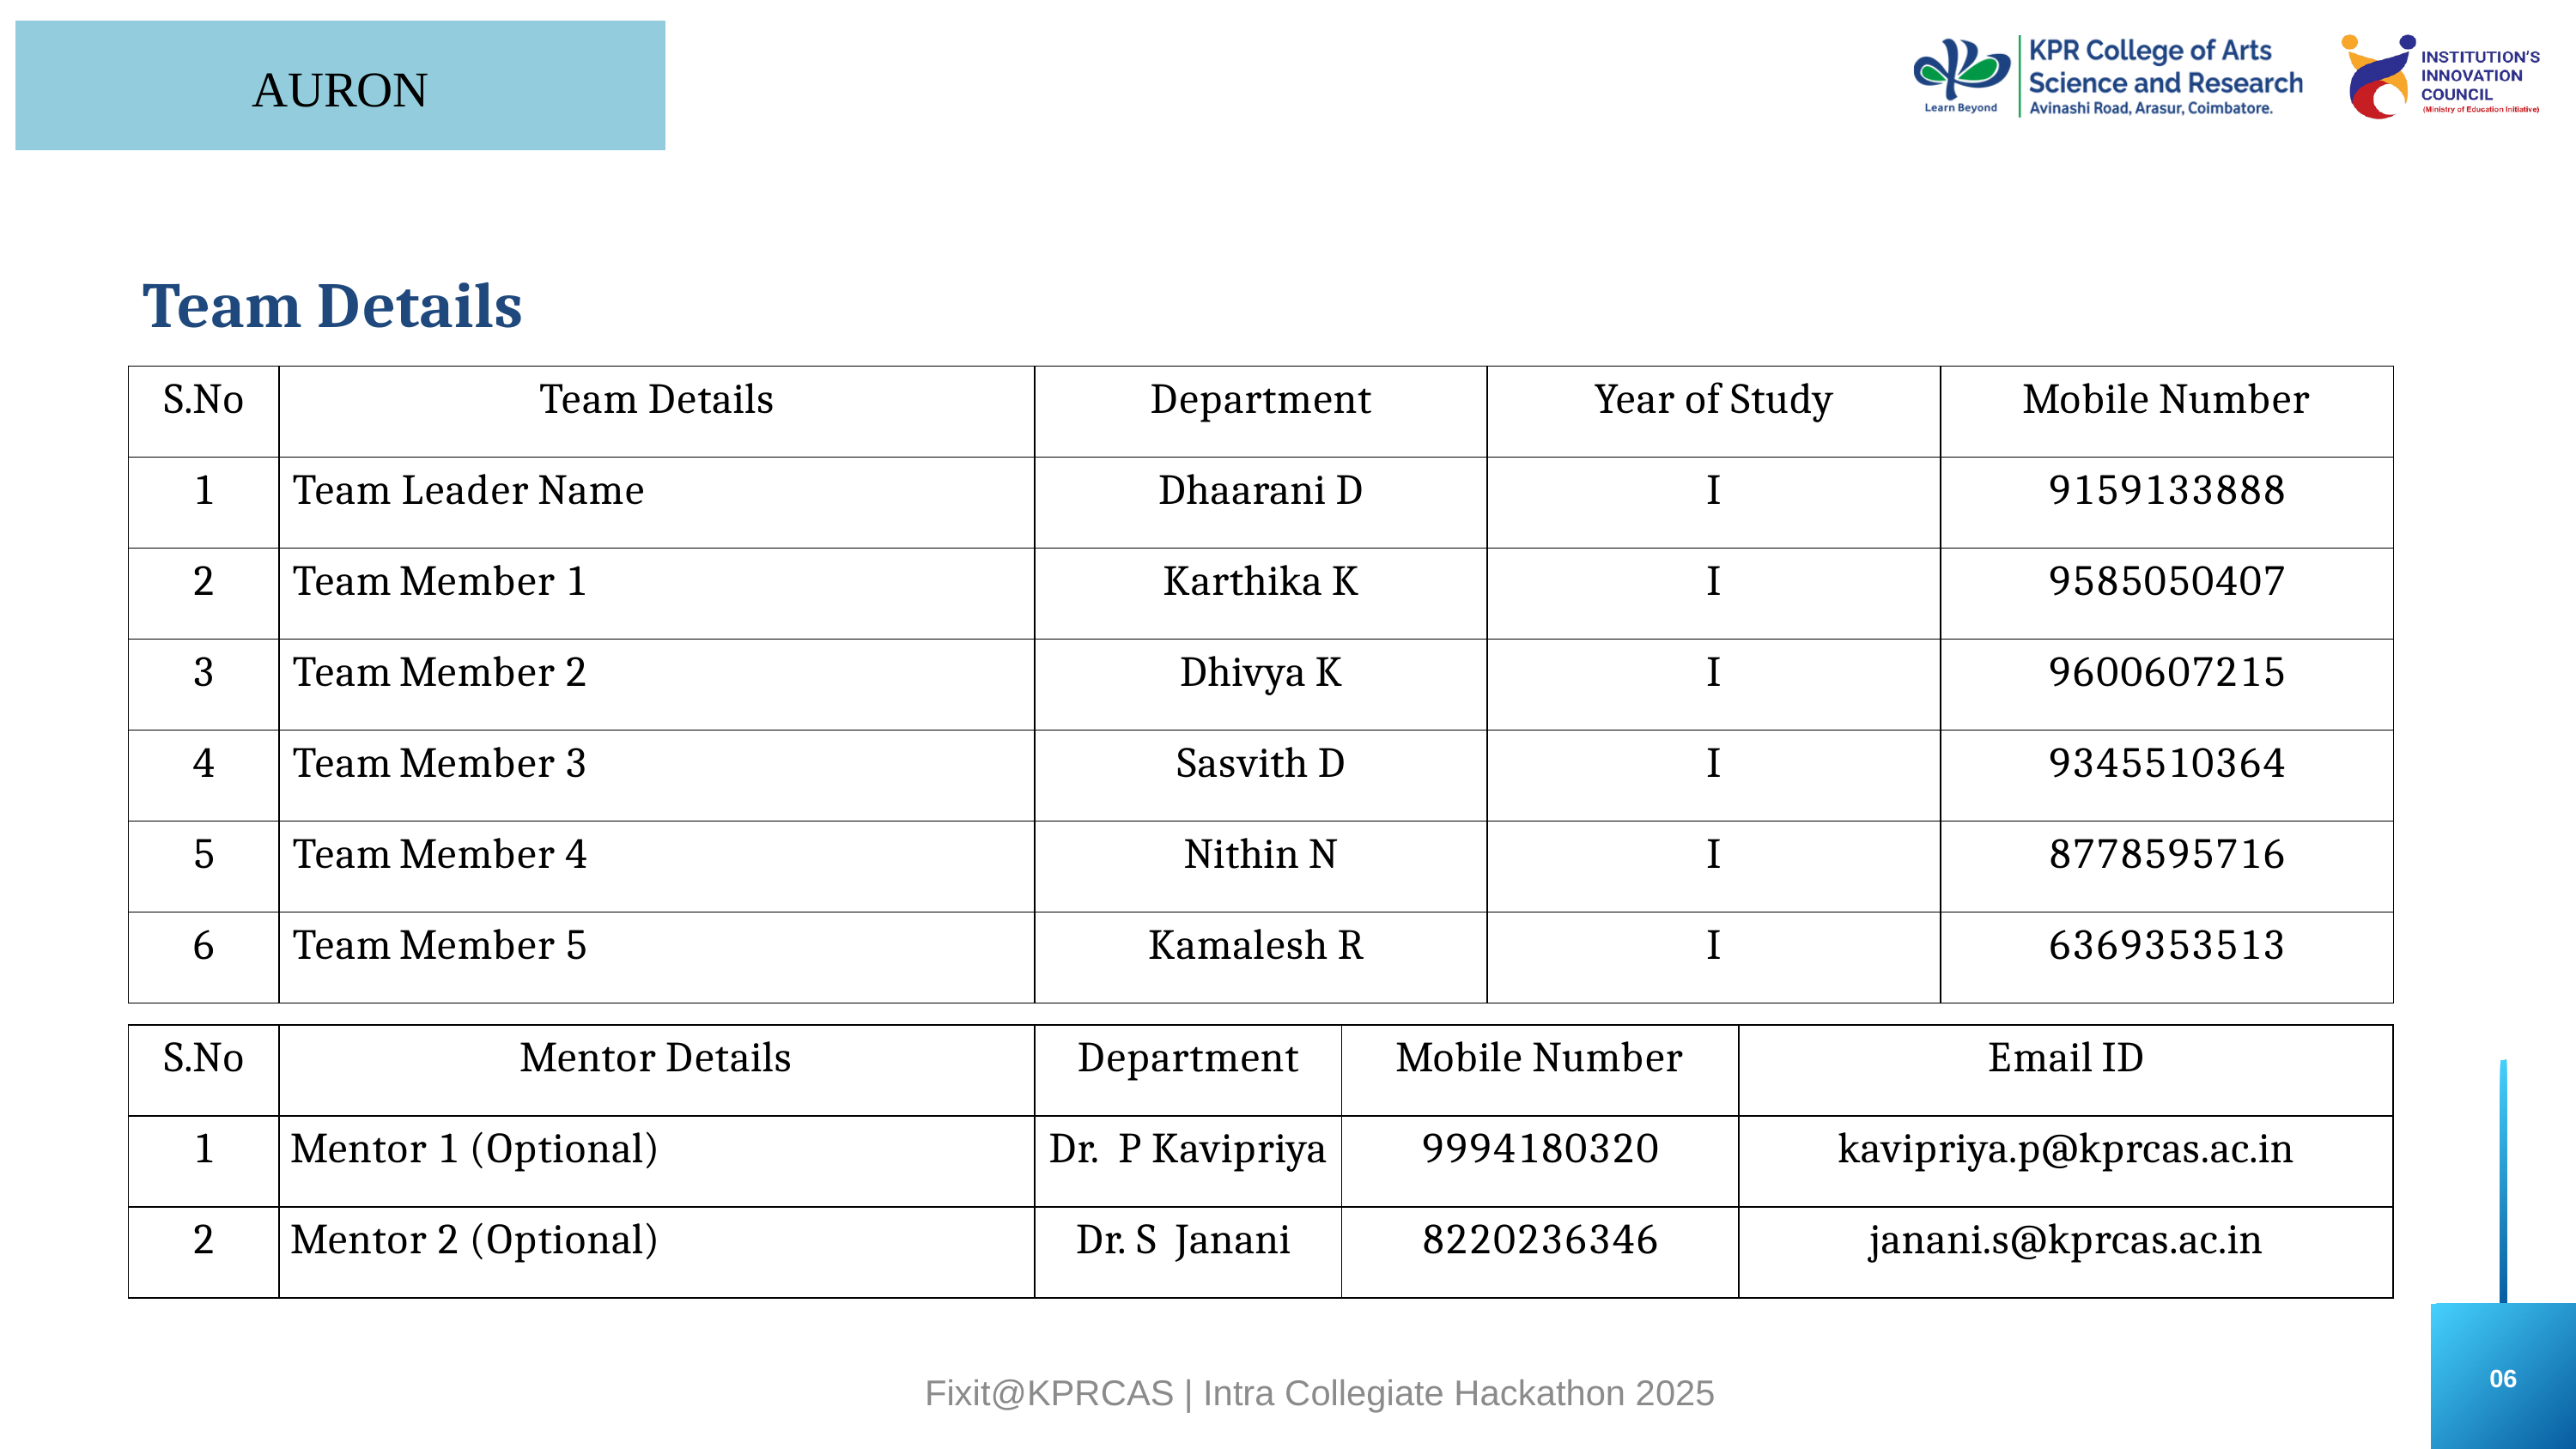

AURON

Team Details
| S.No | Team Details | Department | Year of Study | Mobile Number |
| --- | --- | --- | --- | --- |
| 1 | Team Leader Name | Dhaarani D | I | 9159133888 |
| 2 | Team Member 1 | Karthika K | I | 9585050407 |
| 3 | Team Member 2 | Dhivya K | I | 9600607215 |
| 4 | Team Member 3 | Sasvith D | I | 9345510364 |
| 5 | Team Member 4 | Nithin N | I | 8778595716 |
| 6 | Team Member 5 | Kamalesh R | I | 6369353513 |
| S.No | Mentor Details | Department | Mobile Number | Email ID |
| --- | --- | --- | --- | --- |
| 1 | Mentor 1 (Optional) | Dr. P Kavipriya | 9994180320 | kavipriya.p@kprcas.ac.in |
| 2 | Mentor 2 (Optional) | Dr. S Janani | 8220236346 | janani.s@kprcas.ac.in |

06
Fixit@KPRCAS | Intra Collegiate Hackathon 2025